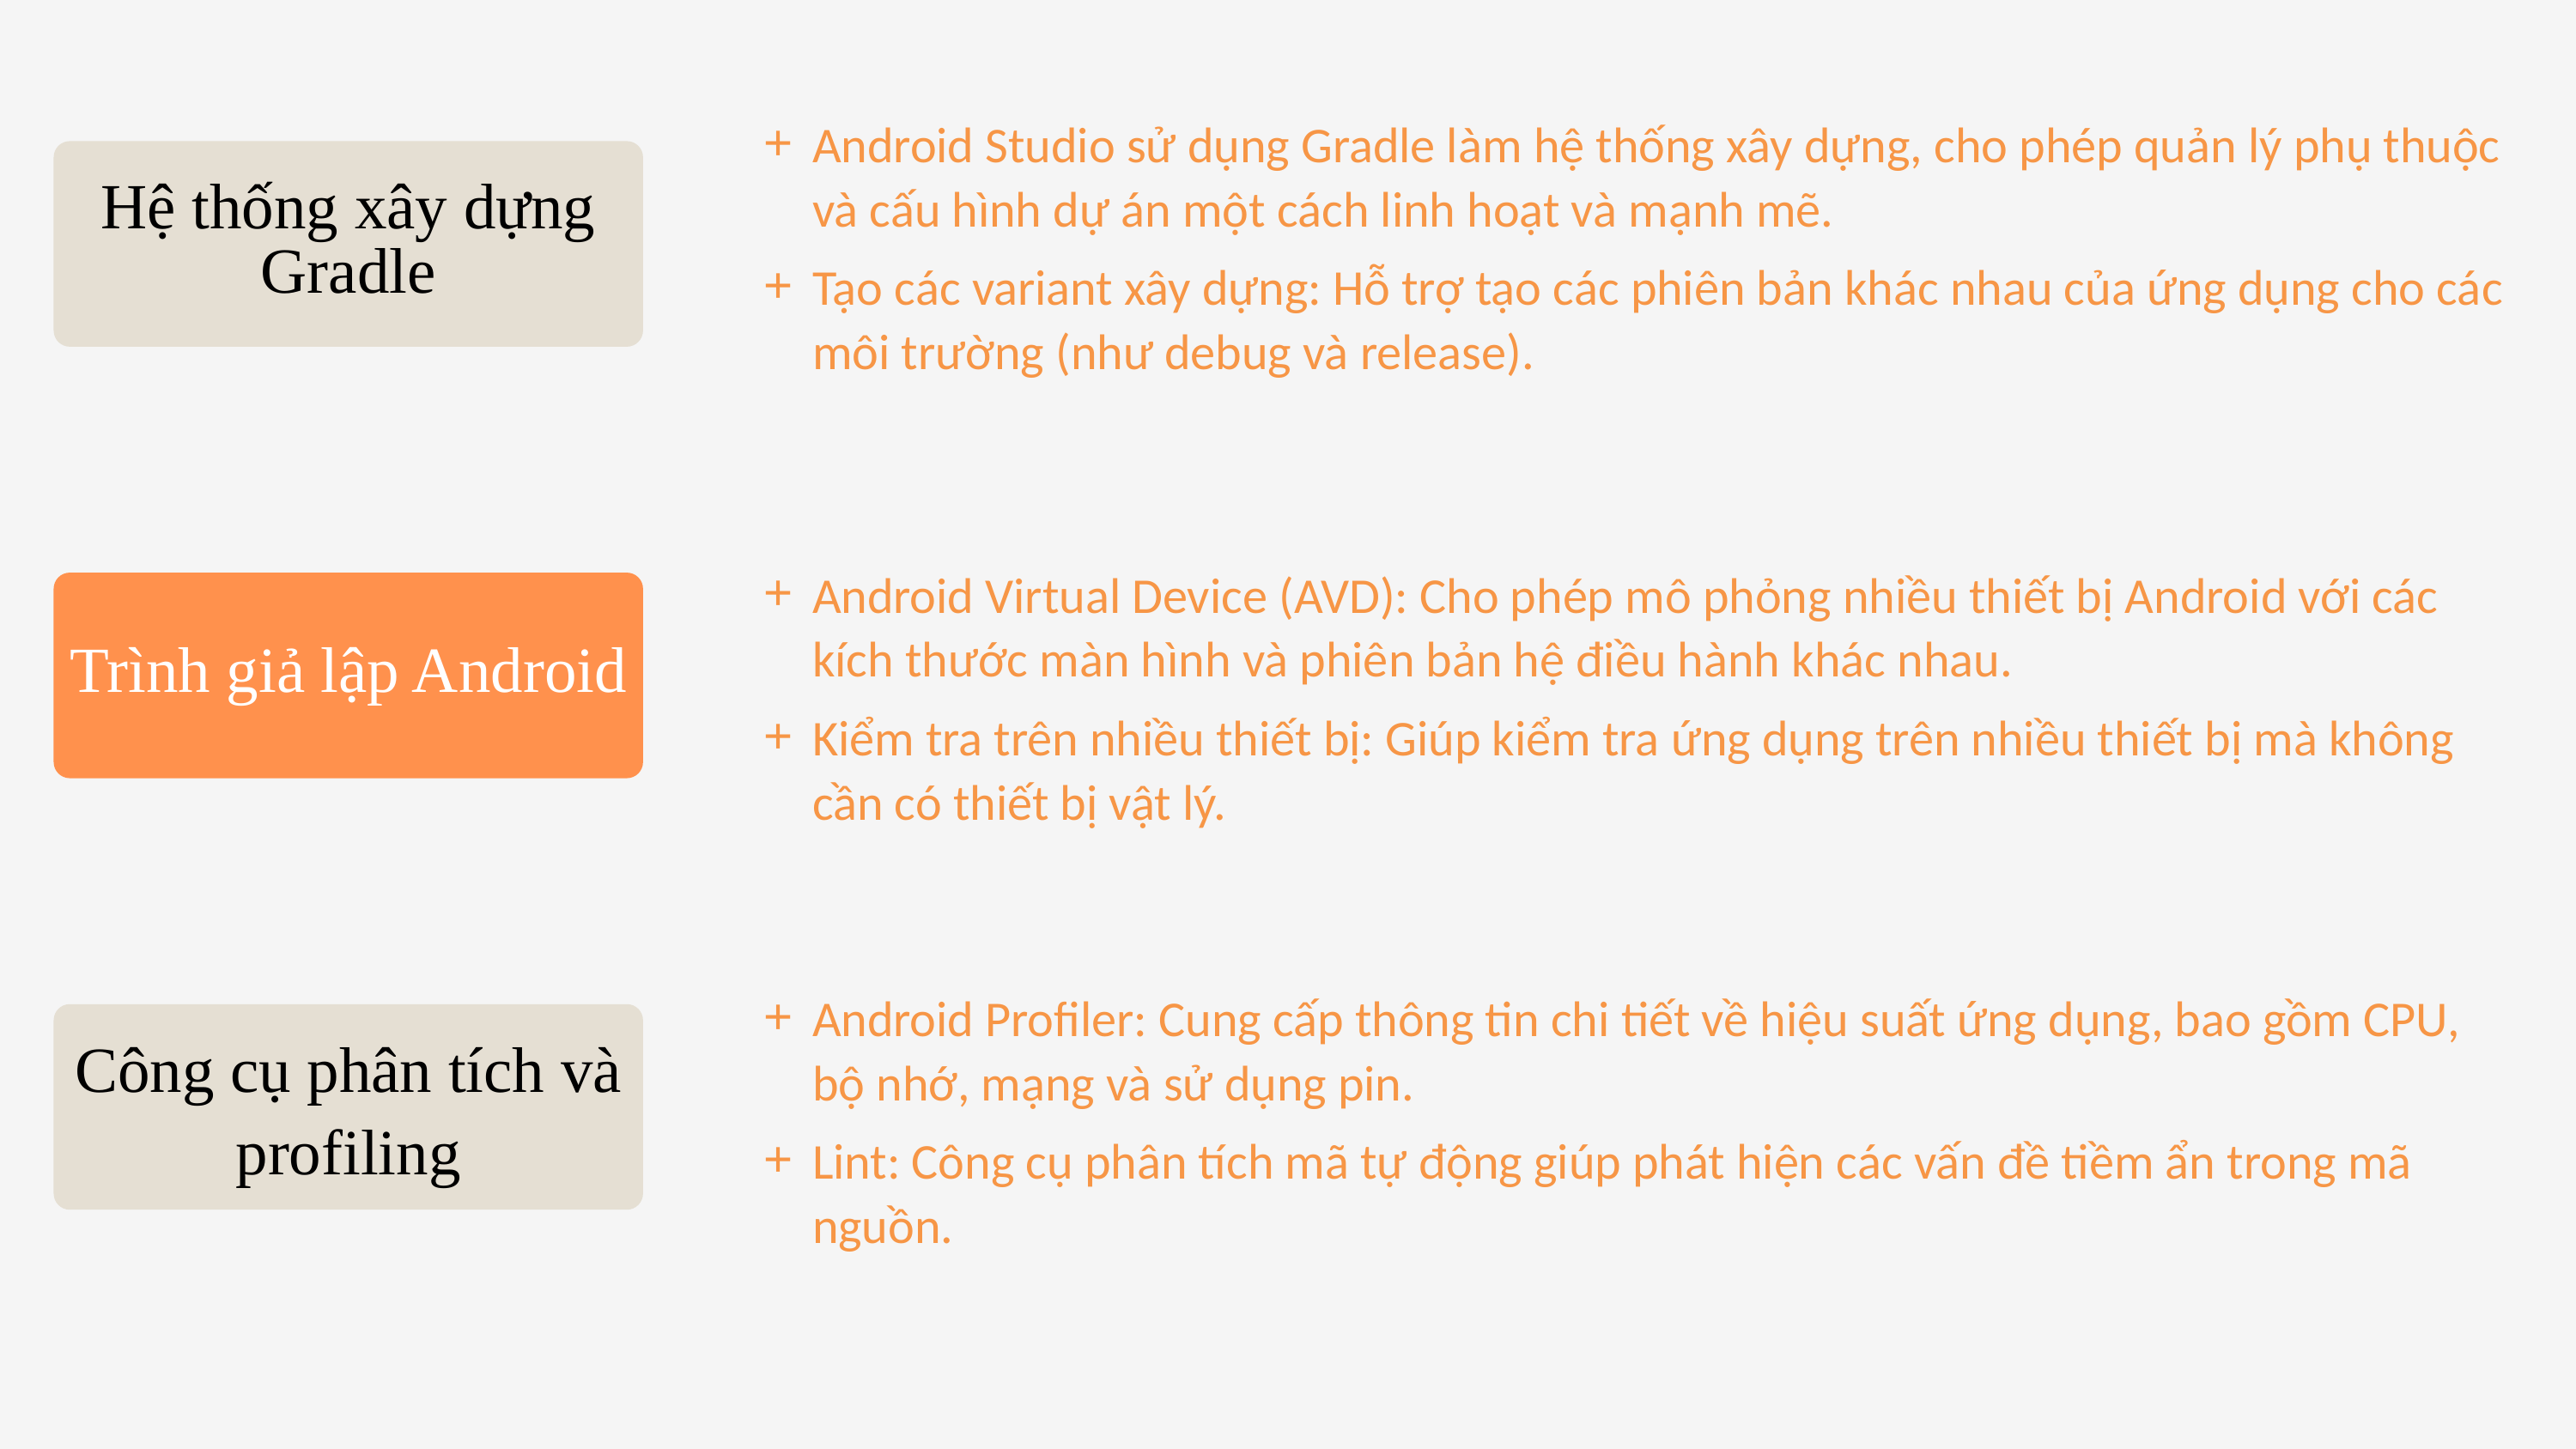

Android Studio sử dụng Gradle làm hệ thống xây dựng, cho phép quản lý phụ thuộc và cấu hình dự án một cách linh hoạt và mạnh mẽ.
Tạo các variant xây dựng: Hỗ trợ tạo các phiên bản khác nhau của ứng dụng cho các môi trường (như debug và release).

Hệ thống xây dựng Gradle

Android Virtual Device (AVD): Cho phép mô phỏng nhiều thiết bị Android với các kích thước màn hình và phiên bản hệ điều hành khác nhau.
Kiểm tra trên nhiều thiết bị: Giúp kiểm tra ứng dụng trên nhiều thiết bị mà không cần có thiết bị vật lý.

Trình giả lập Android
Android Profiler: Cung cấp thông tin chi tiết về hiệu suất ứng dụng, bao gồm CPU, bộ nhớ, mạng và sử dụng pin.
Lint: Công cụ phân tích mã tự động giúp phát hiện các vấn đề tiềm ẩn trong mã nguồn.

Công cụ phân tích và profiling